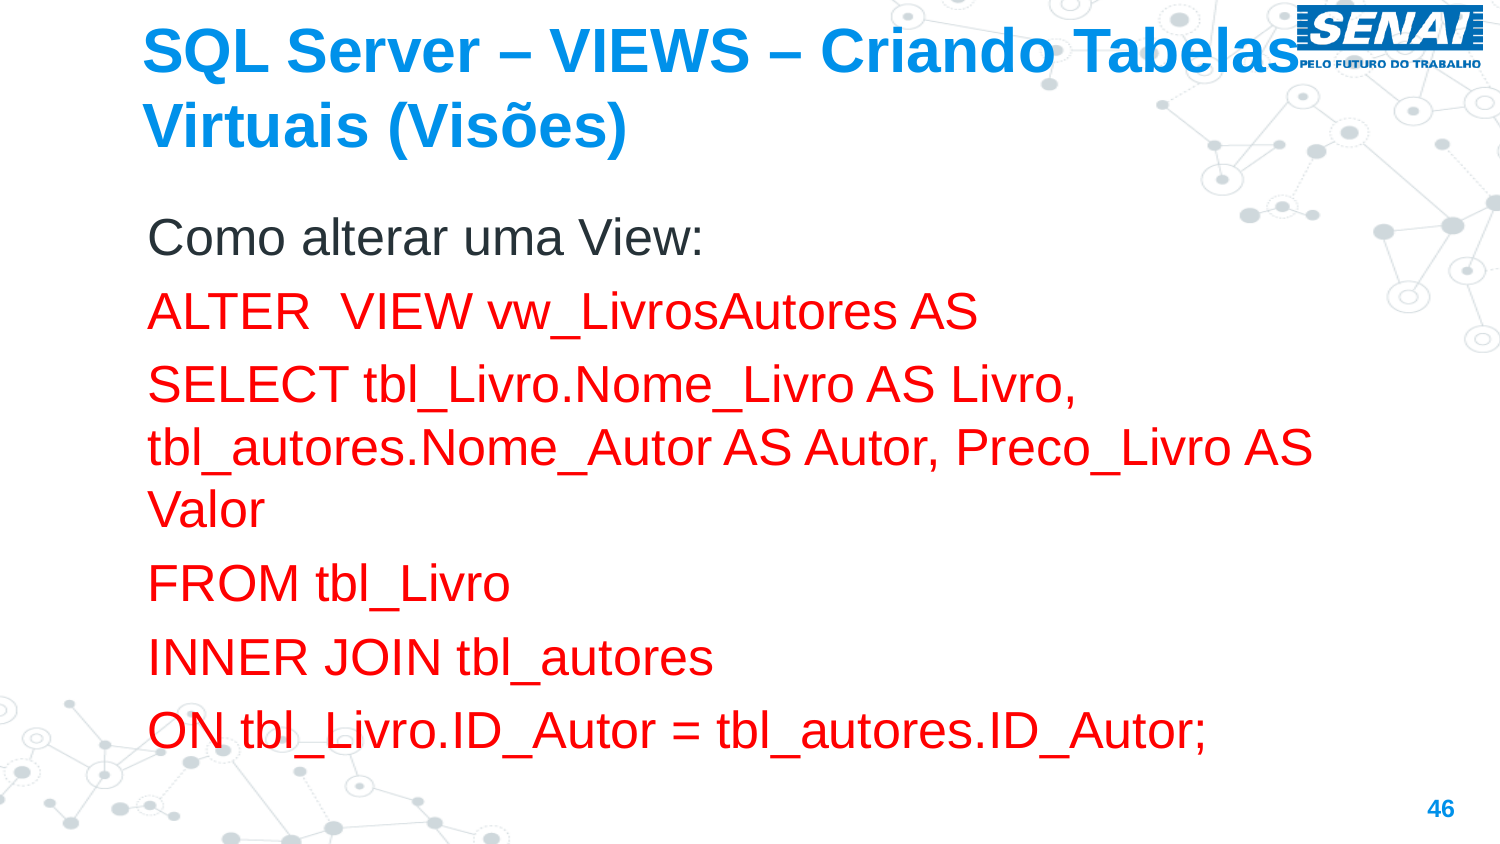

# SQL Server – VIEWS – Criando Tabelas Virtuais (Visões)
Como alterar uma View:
ALTER  VIEW vw_LivrosAutores AS
SELECT tbl_Livro.Nome_Livro AS Livro, tbl_autores.Nome_Autor AS Autor, Preco_Livro AS Valor
FROM tbl_Livro
INNER JOIN tbl_autores
ON tbl_Livro.ID_Autor = tbl_autores.ID_Autor;

46